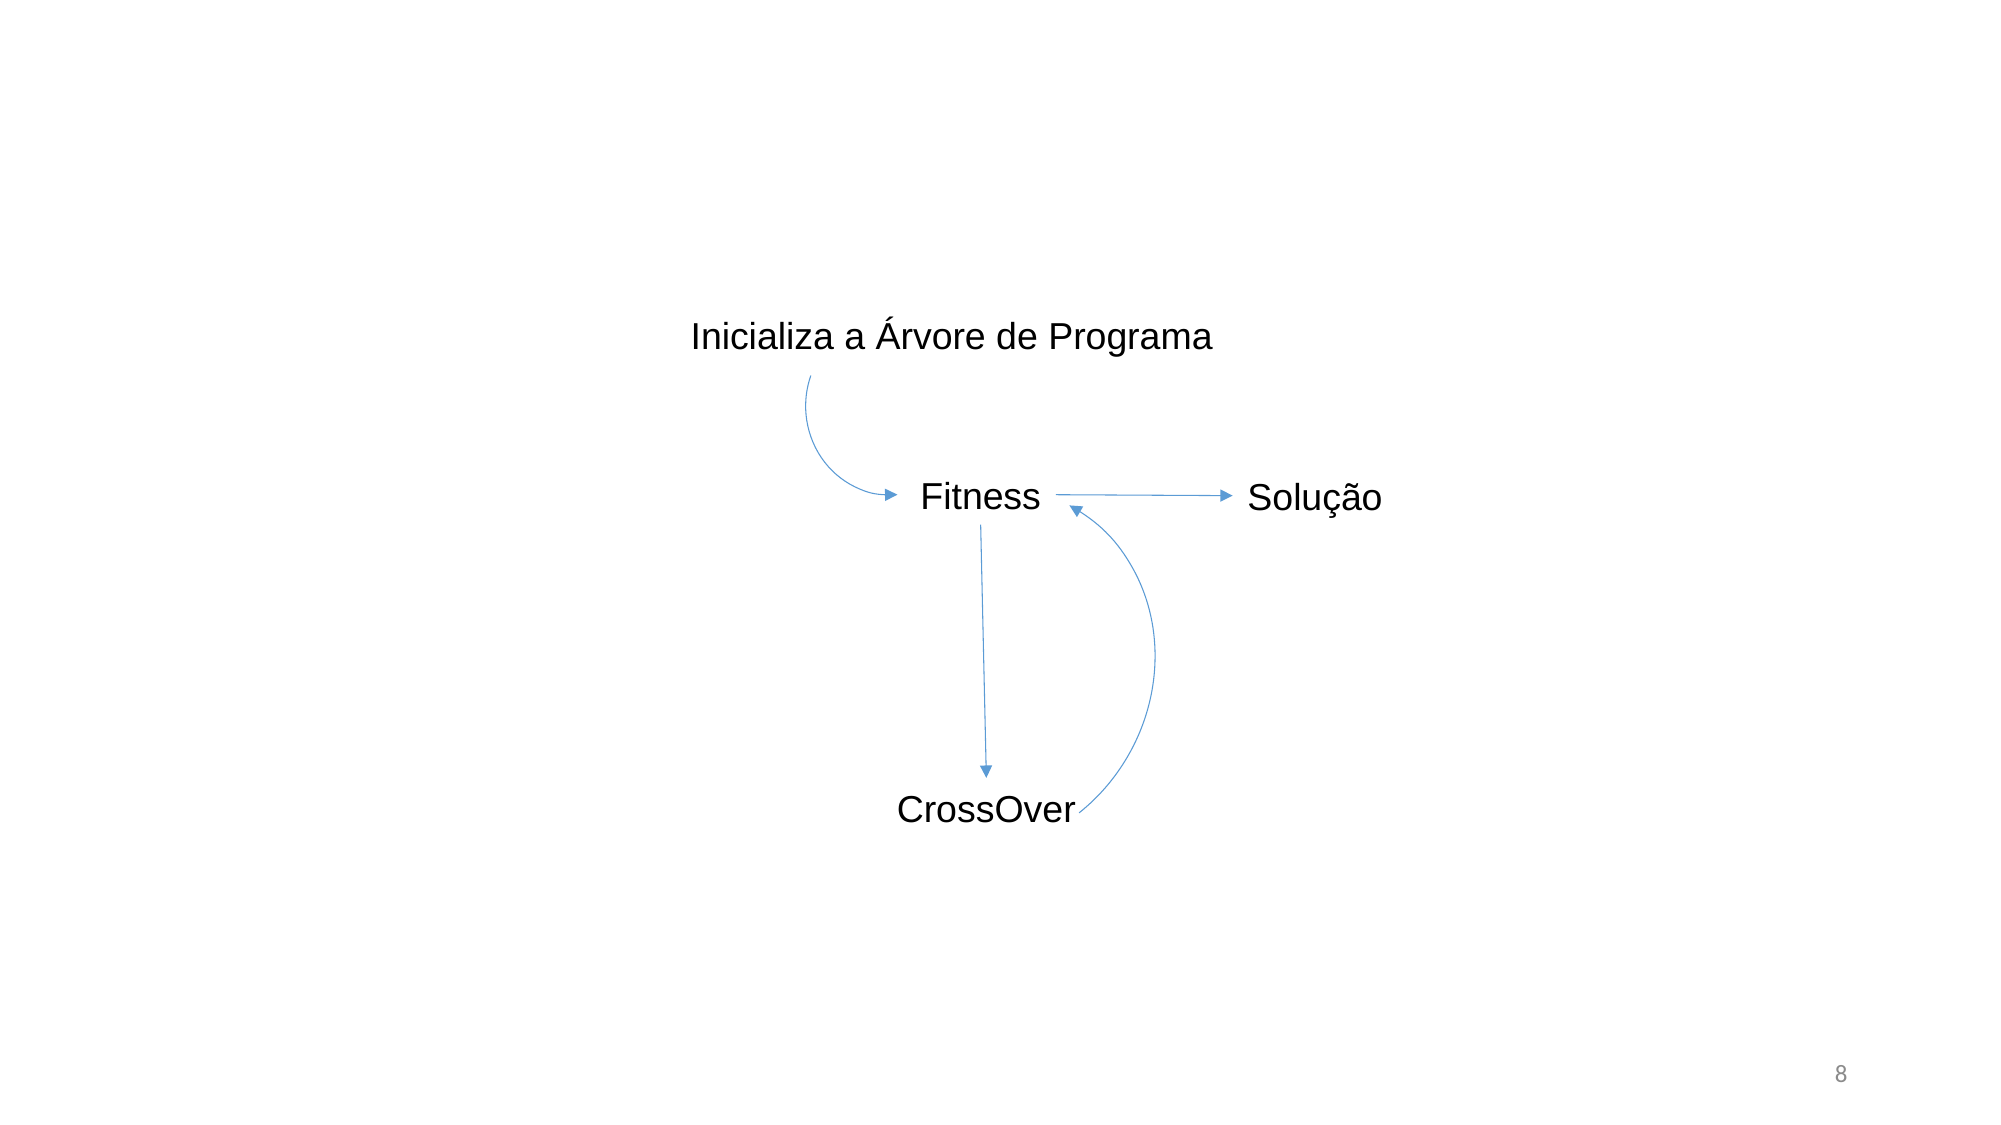

Inicializa a Árvore de Programa

Fitness
Solução

CrossOver
8